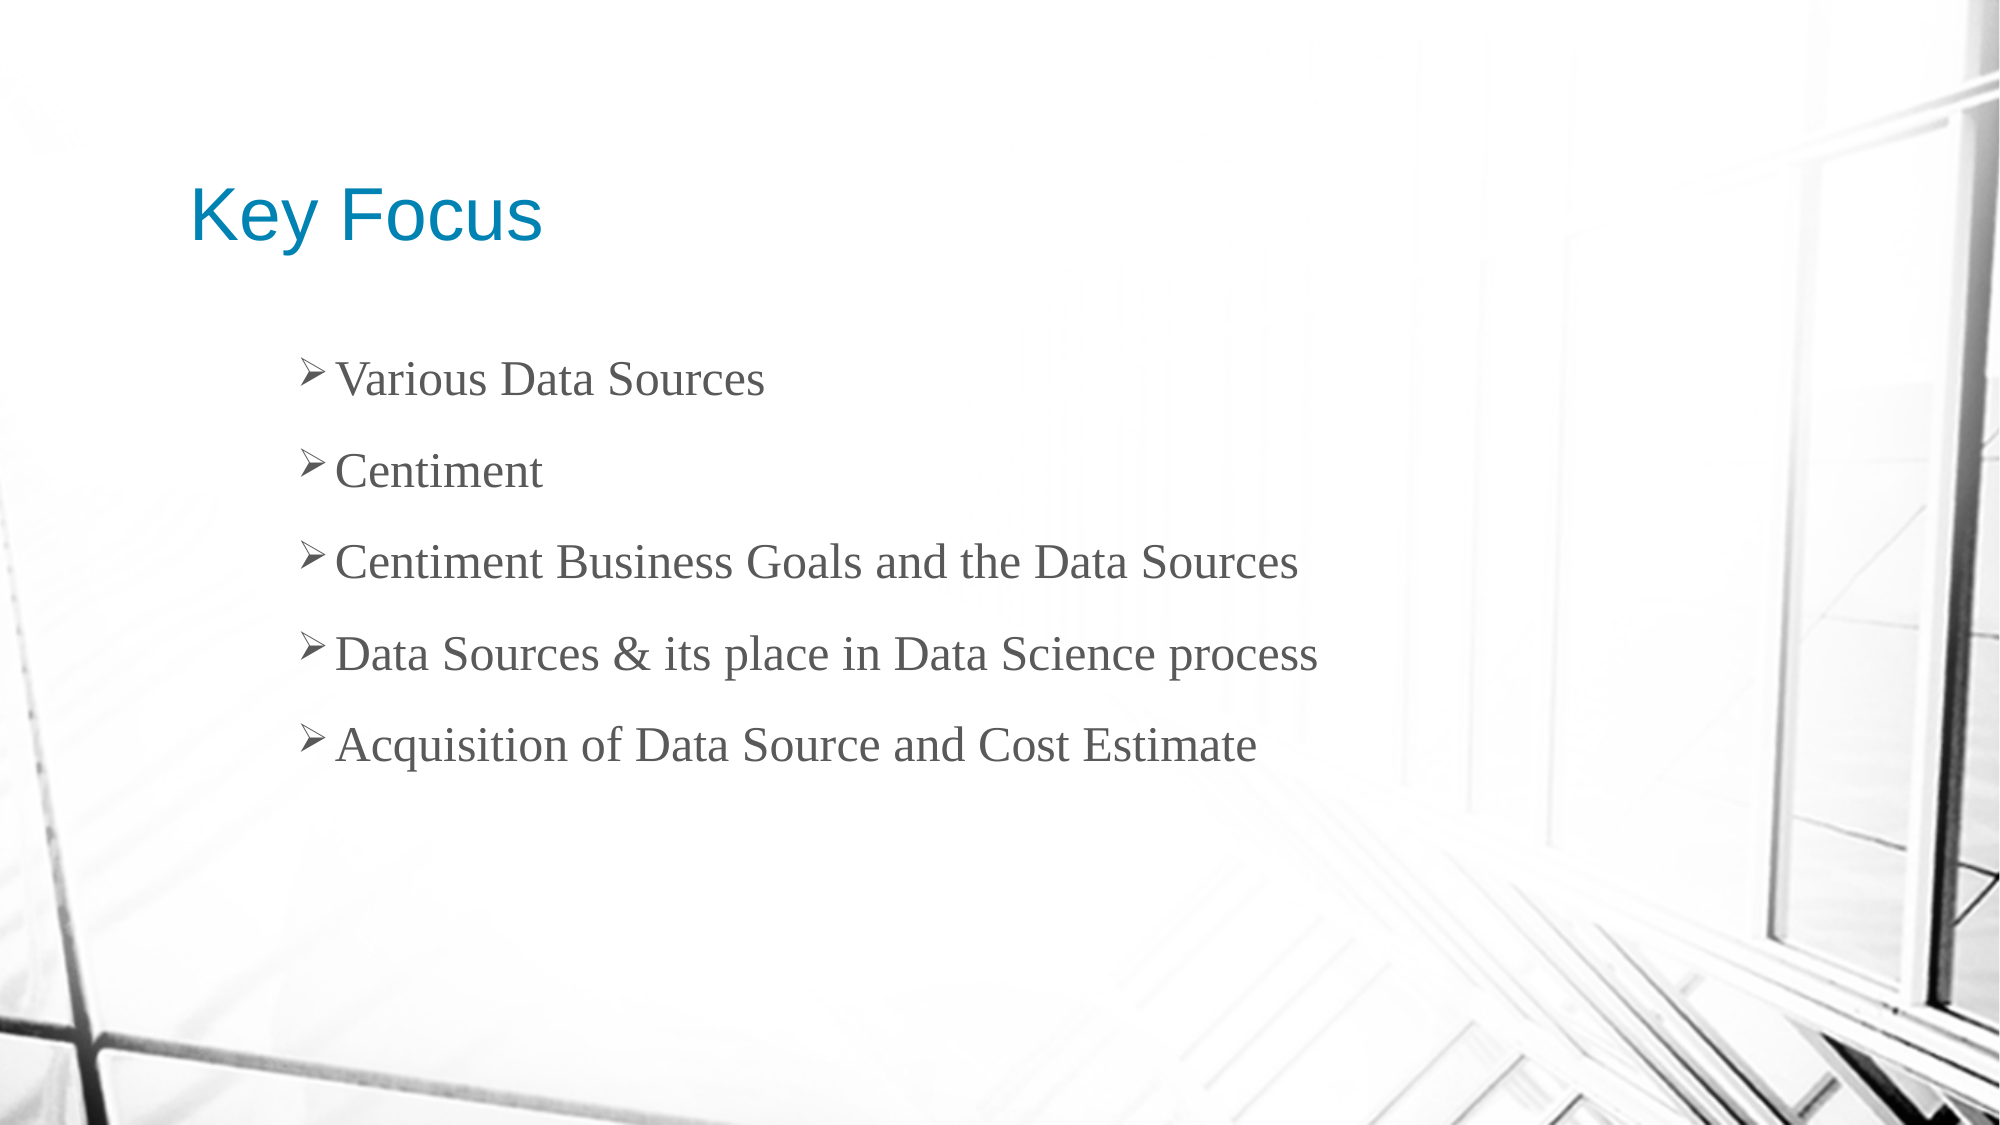

# Key Focus
Various Data Sources
Centiment
Centiment Business Goals and the Data Sources
Data Sources & its place in Data Science process
Acquisition of Data Source and Cost Estimate